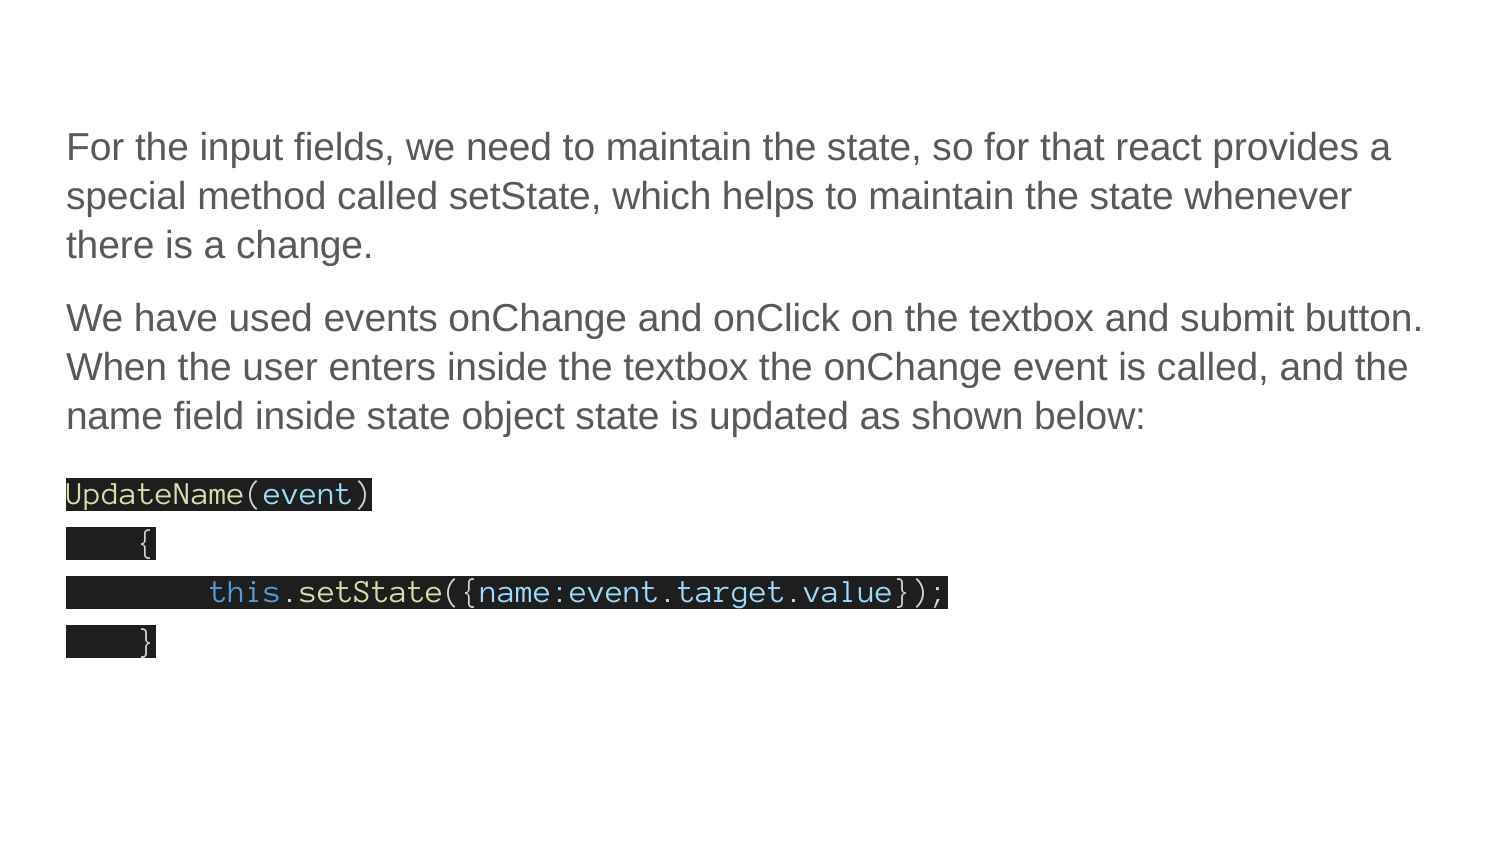

For the input fields, we need to maintain the state, so for that react provides a special method called setState, which helps to maintain the state whenever there is a change.
We have used events onChange and onClick on the textbox and submit button. When the user enters inside the textbox the onChange event is called, and the name field inside state object state is updated as shown below:
UpdateName(event)
    {
        this.setState({name:event.target.value});
    }